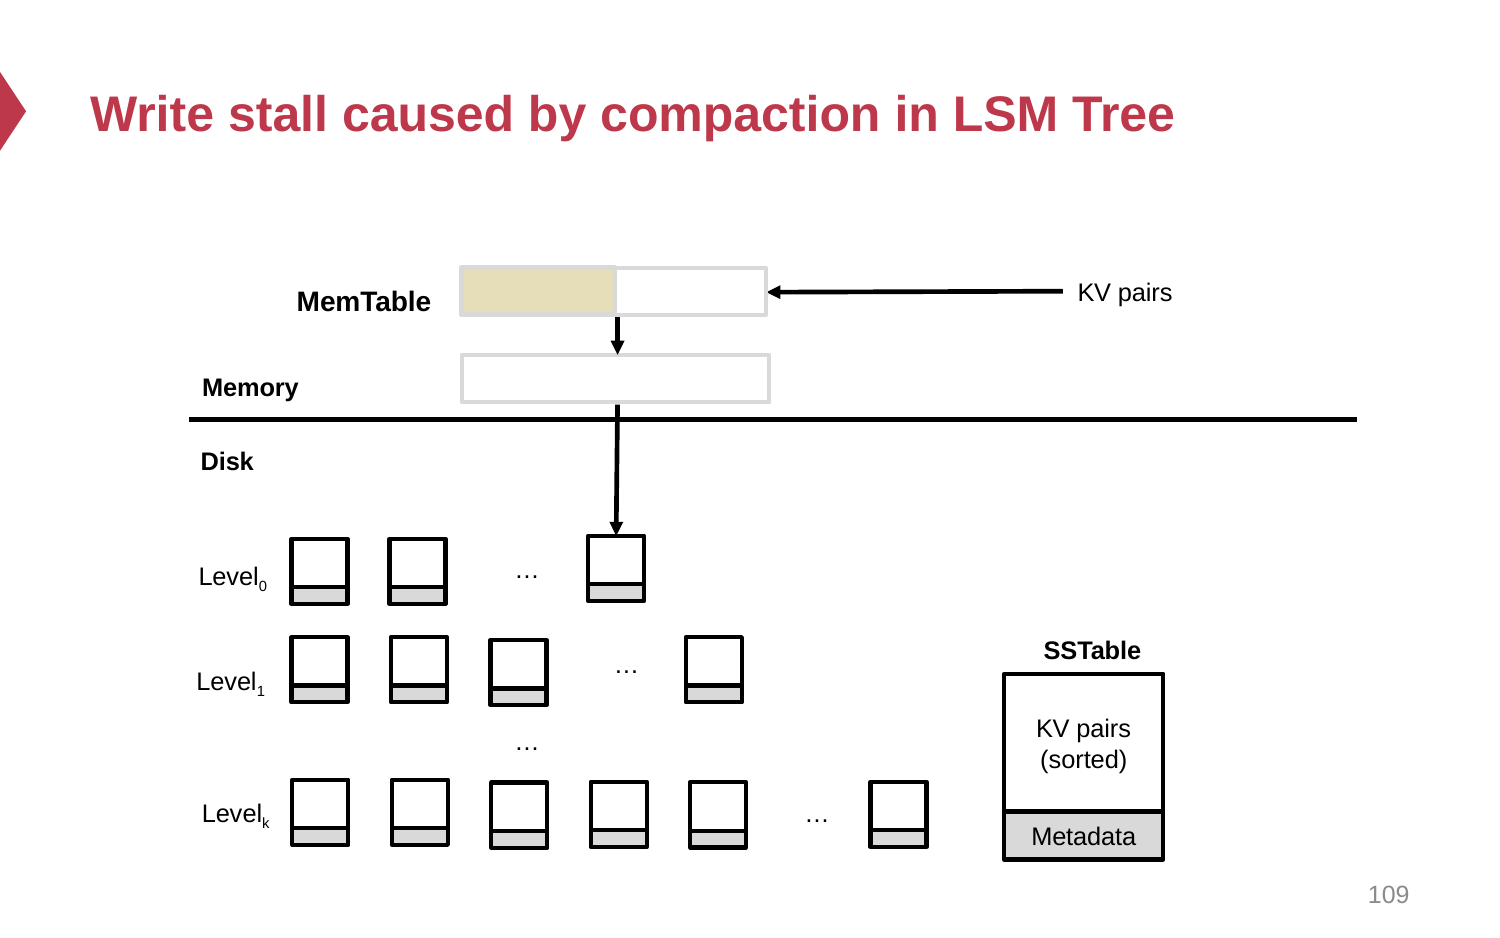

# Write stall caused by compaction in LSM Tree

KV pairs
MemTable

Memory
Disk

…
Level0

…
Level1
…

Levelk
…
SSTable
KV pairs
(sorted)
Metadata
109